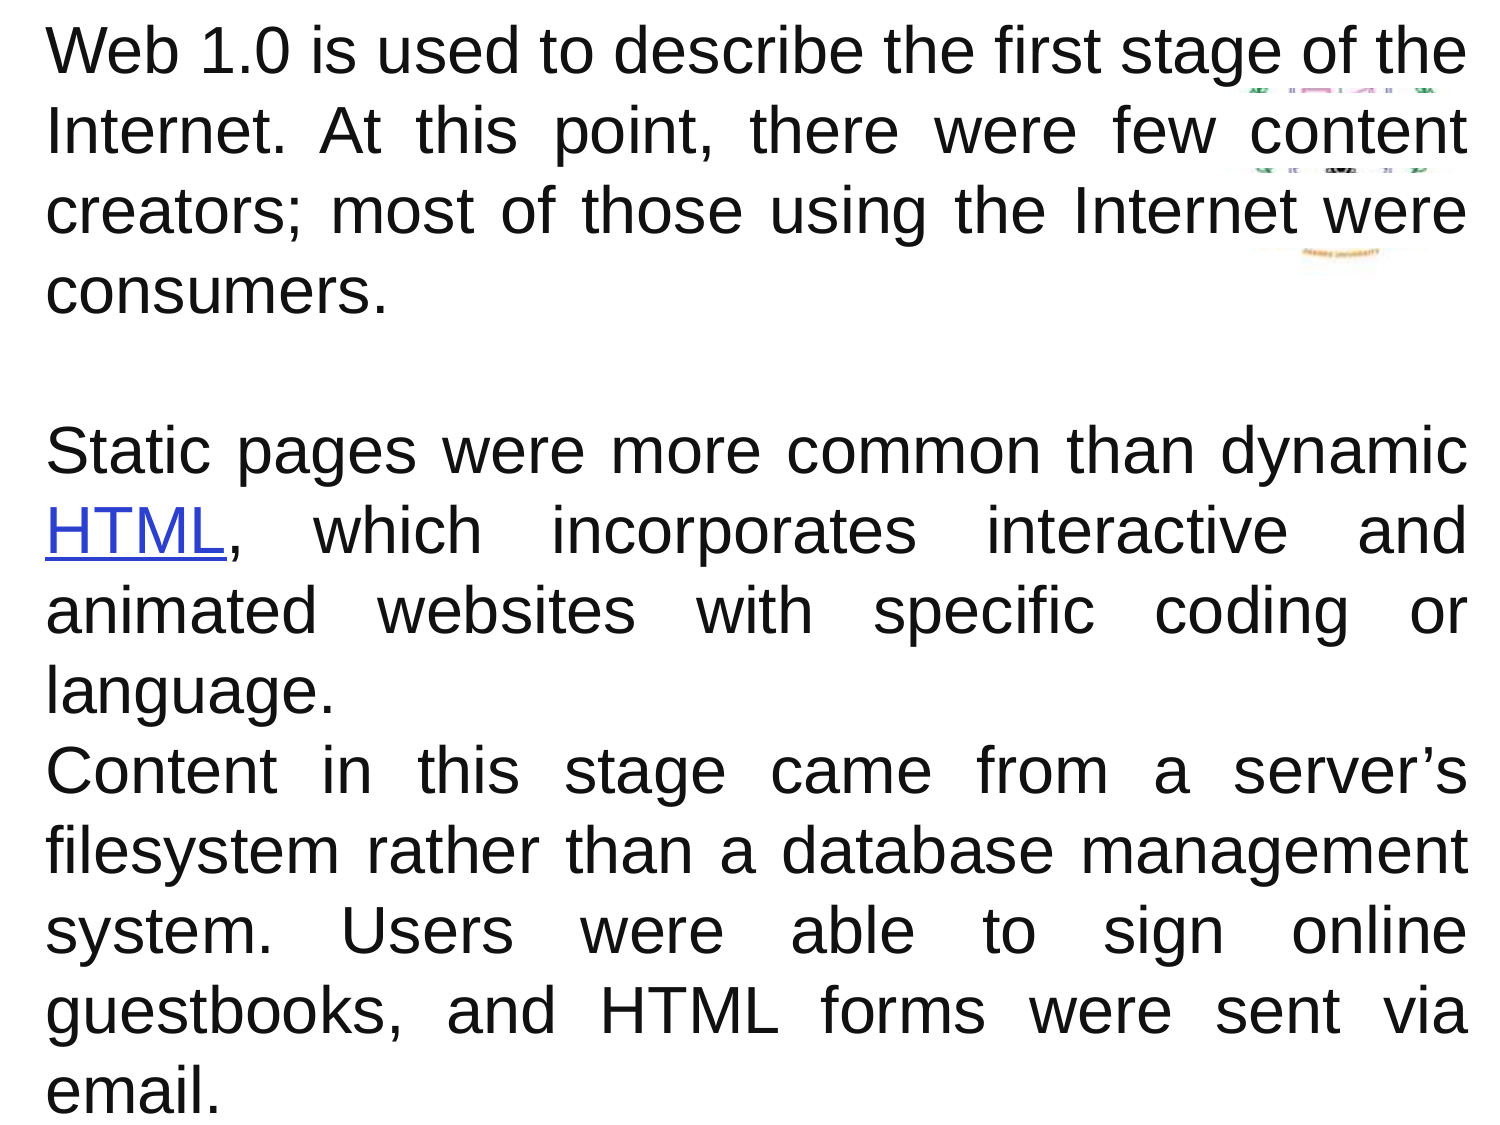

# Web 1.0 is used to describe the first stage of the Internet. At this point, there were few content creators; most of those using the Internet were consumers.

Static pages were more common than dynamic HTML, which incorporates interactive and animated websites with specific coding or language.
Content in this stage came from a server’s filesystem rather than a database management system. Users were able to sign online guestbooks, and HTML forms were sent via email.